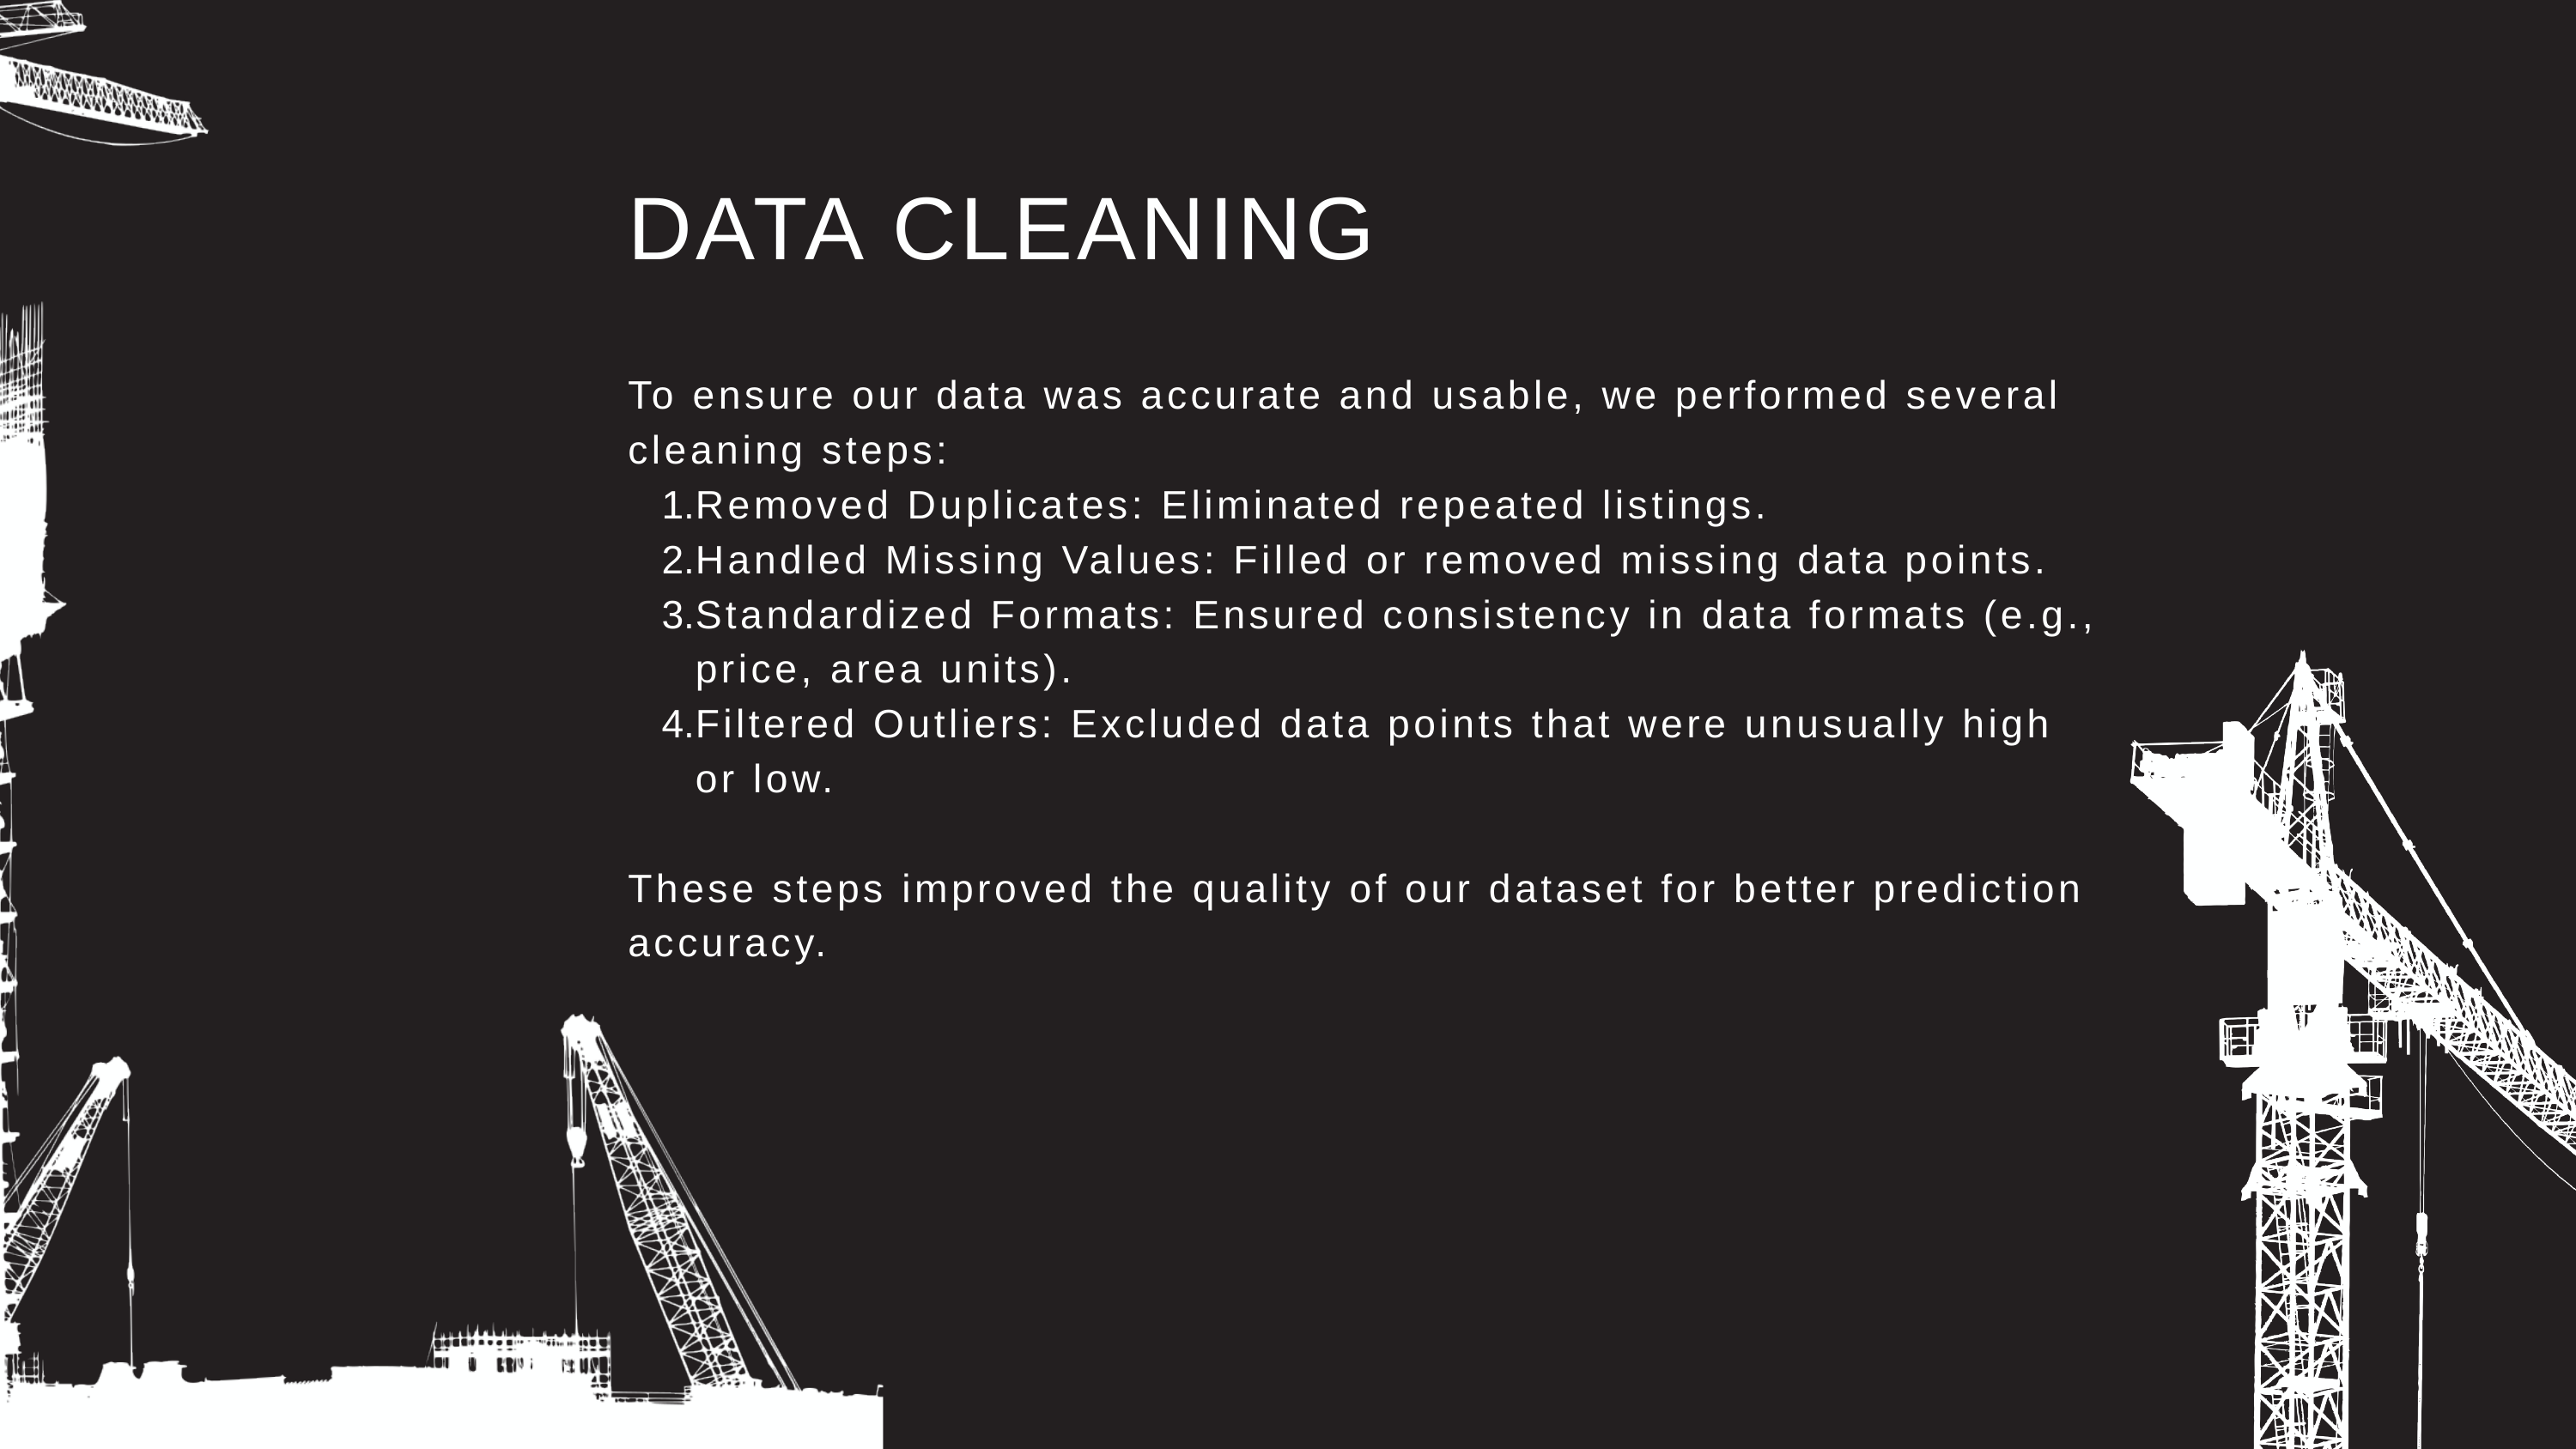

DATA CLEANING
To ensure our data was accurate and usable, we performed several cleaning steps:
Removed Duplicates: Eliminated repeated listings.
Handled Missing Values: Filled or removed missing data points.
Standardized Formats: Ensured consistency in data formats (e.g., price, area units).
Filtered Outliers: Excluded data points that were unusually high or low.

These steps improved the quality of our dataset for better prediction accuracy.